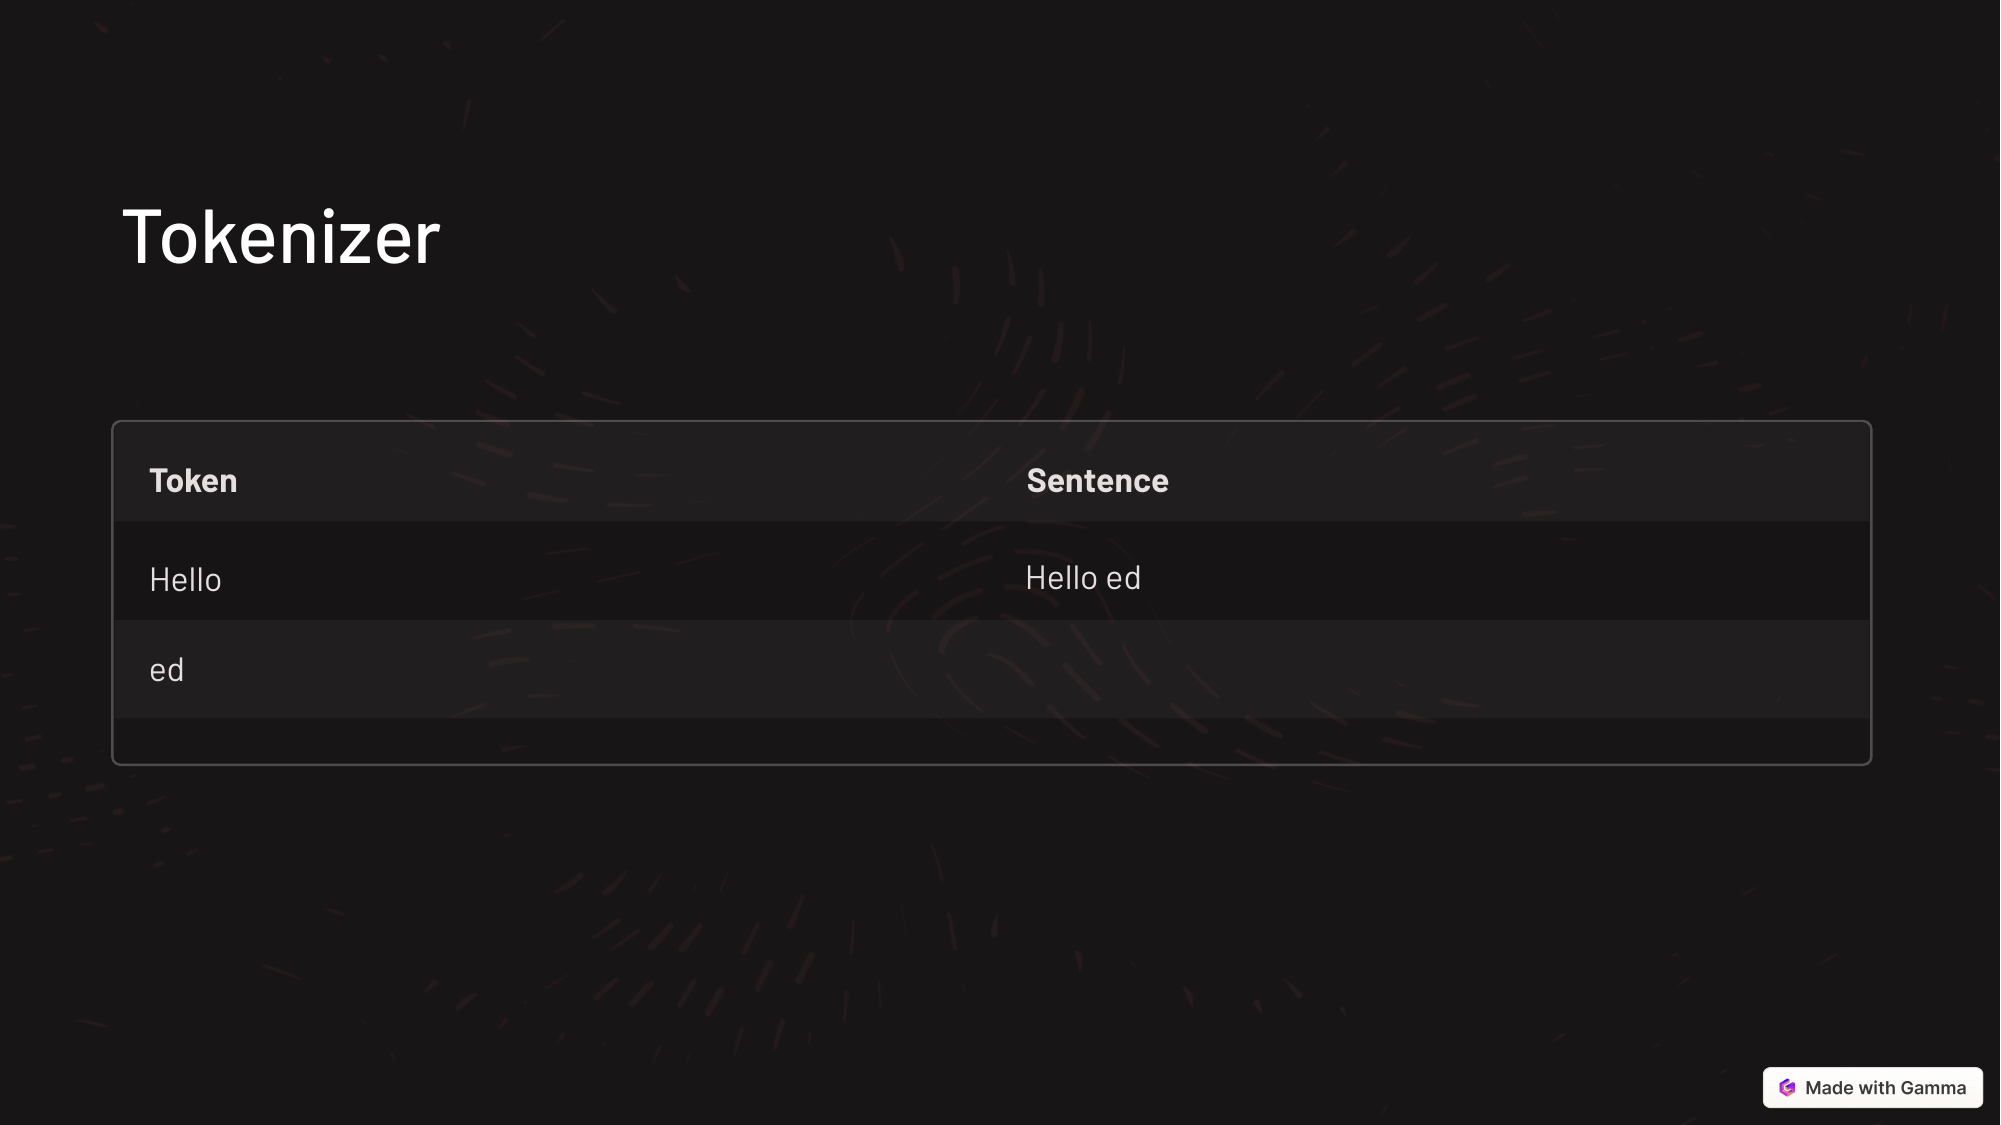

Tokenizer

Token
Sentence

Hello ed
Hello

ed